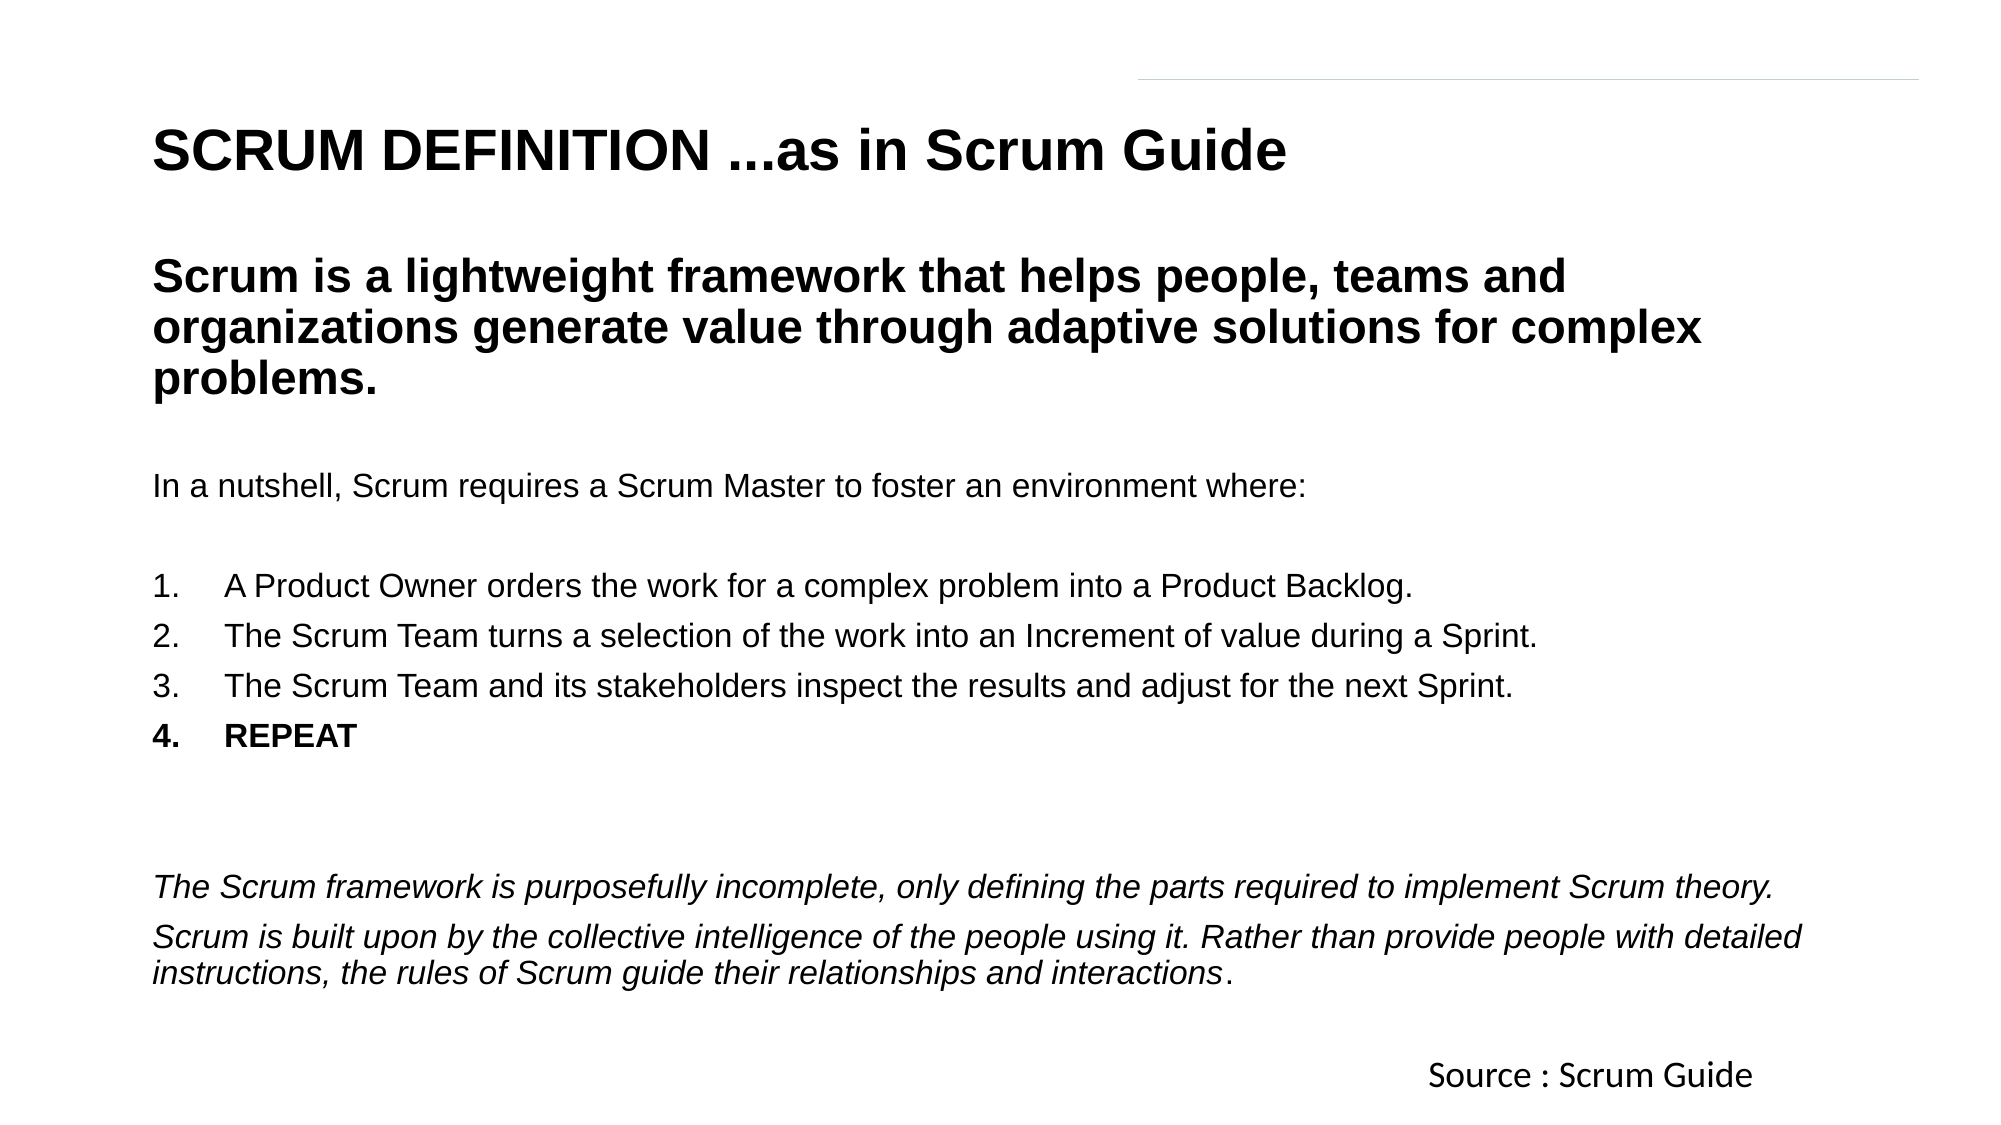

# SCRUM DEFINITION ...as in Scrum Guide
Scrum is a lightweight framework that helps people, teams and organizations generate value through adaptive solutions for complex problems.

In a nutshell, Scrum requires a Scrum Master to foster an environment where:

A Product Owner orders the work for a complex problem into a Product Backlog.
The Scrum Team turns a selection of the work into an Increment of value during a Sprint.
The Scrum Team and its stakeholders inspect the results and adjust for the next Sprint.
REPEAT

The Scrum framework is purposefully incomplete, only defining the parts required to implement Scrum theory.
Scrum is built upon by the collective intelligence of the people using it. Rather than provide people with detailed instructions, the rules of Scrum guide their relationships and interactions.

Source : Scrum Guide